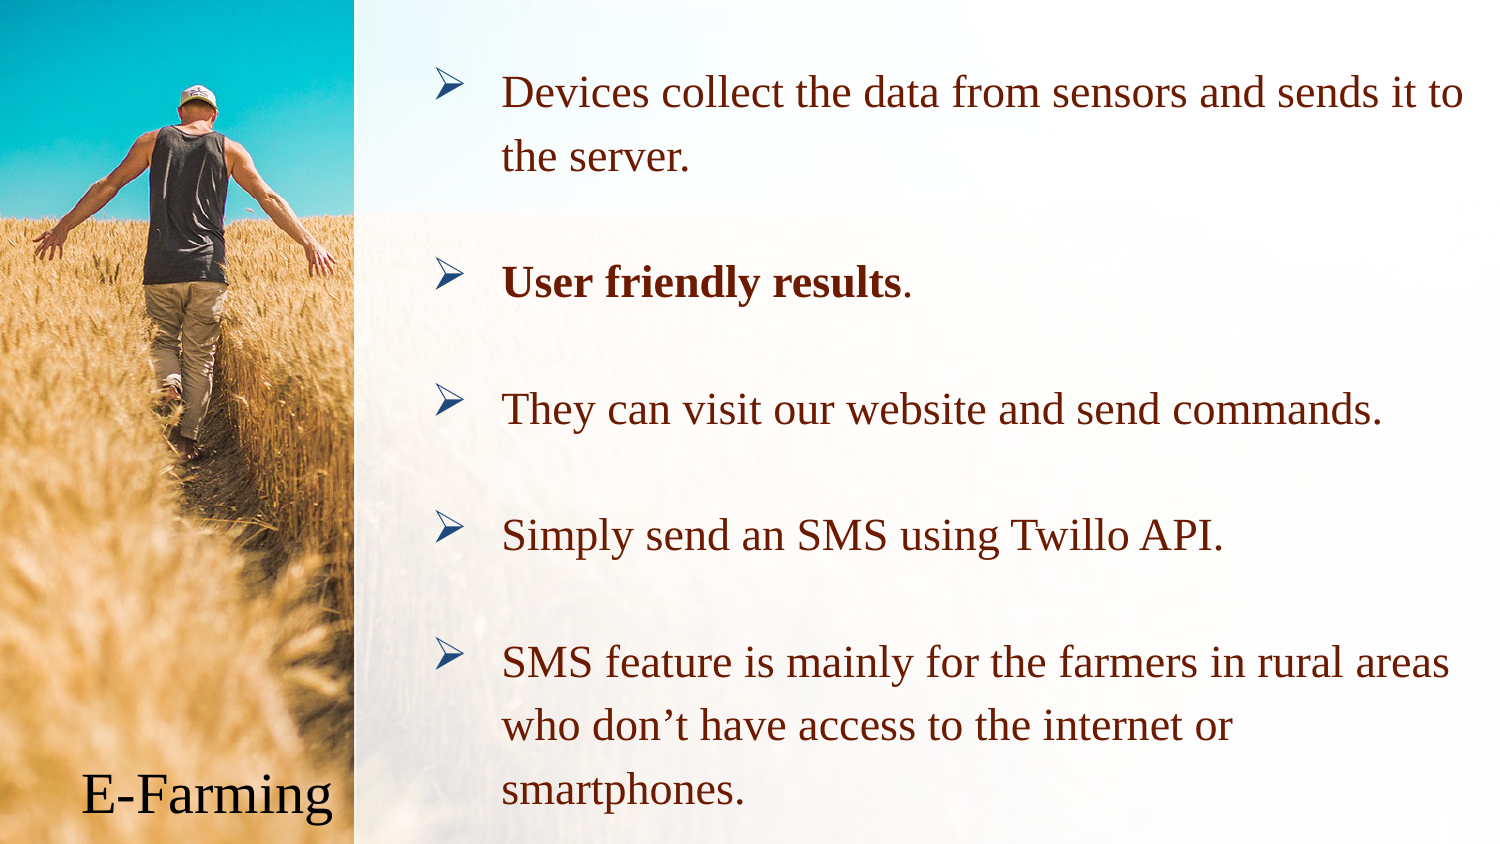

Devices collect the data from sensors and sends it to the server.

User friendly results.

They can visit our website and send commands.

Simply send an SMS using Twillo API.

SMS feature is mainly for the farmers in rural areas who don’t have access to the internet or smartphones.
E-Farming